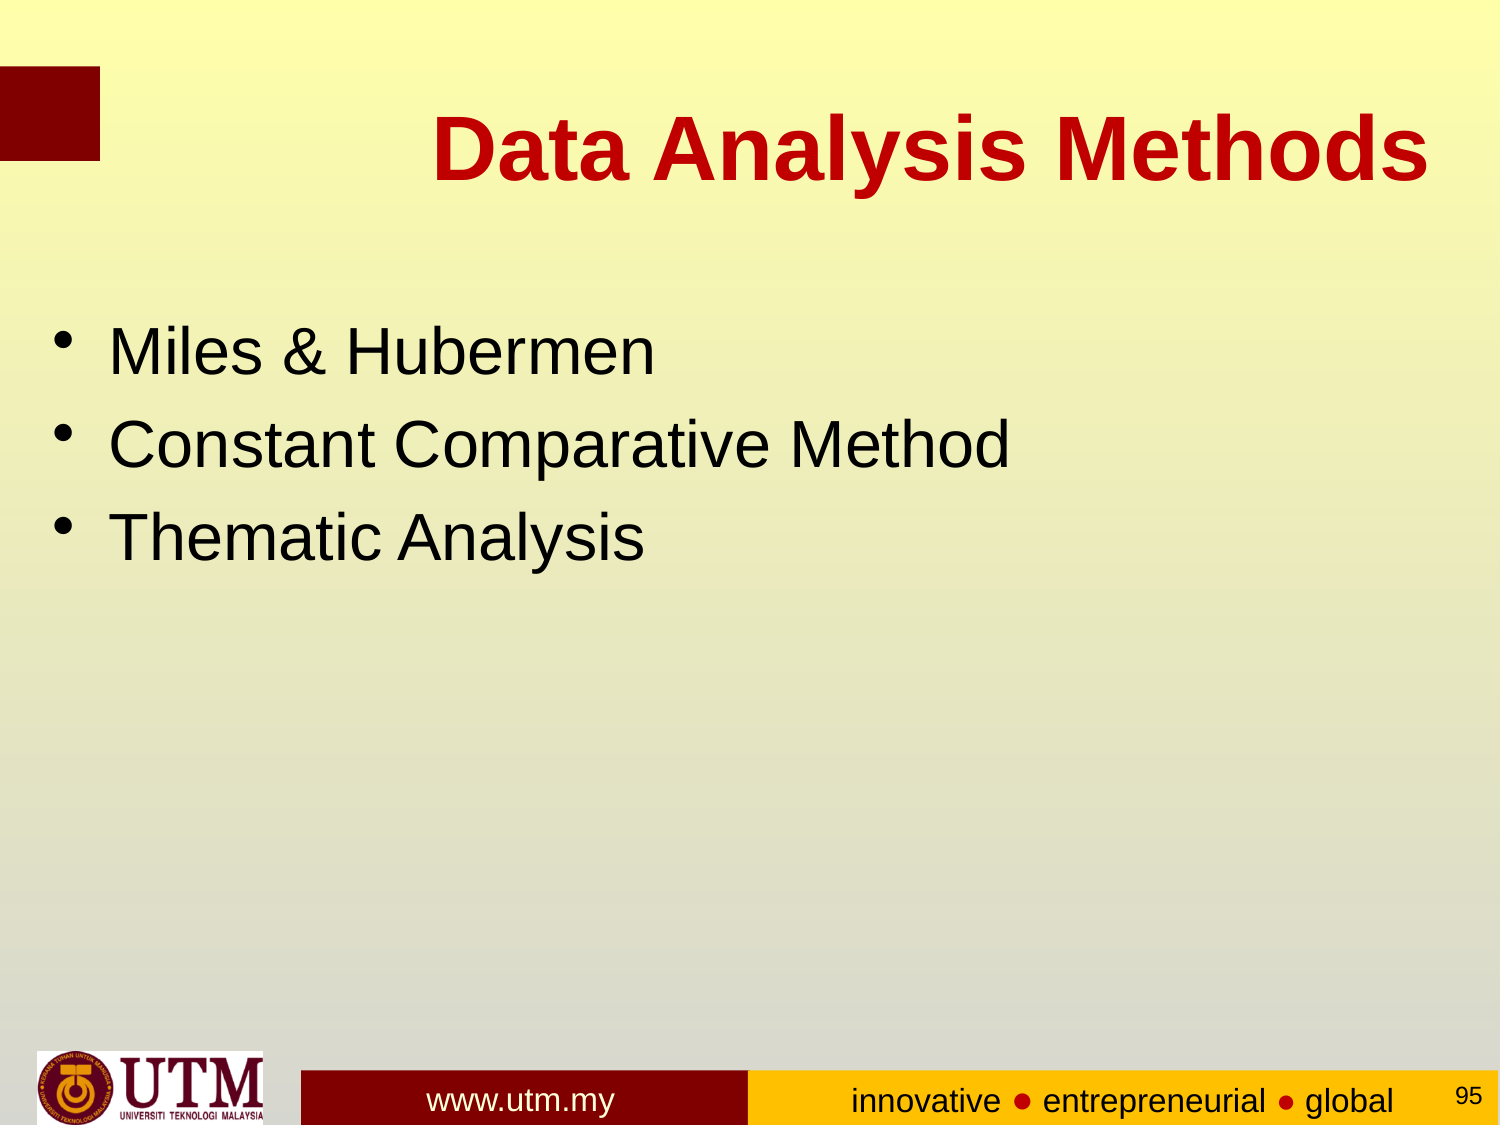

# Data Analysis Methods
Miles & Hubermen
Constant Comparative Method
Thematic Analysis